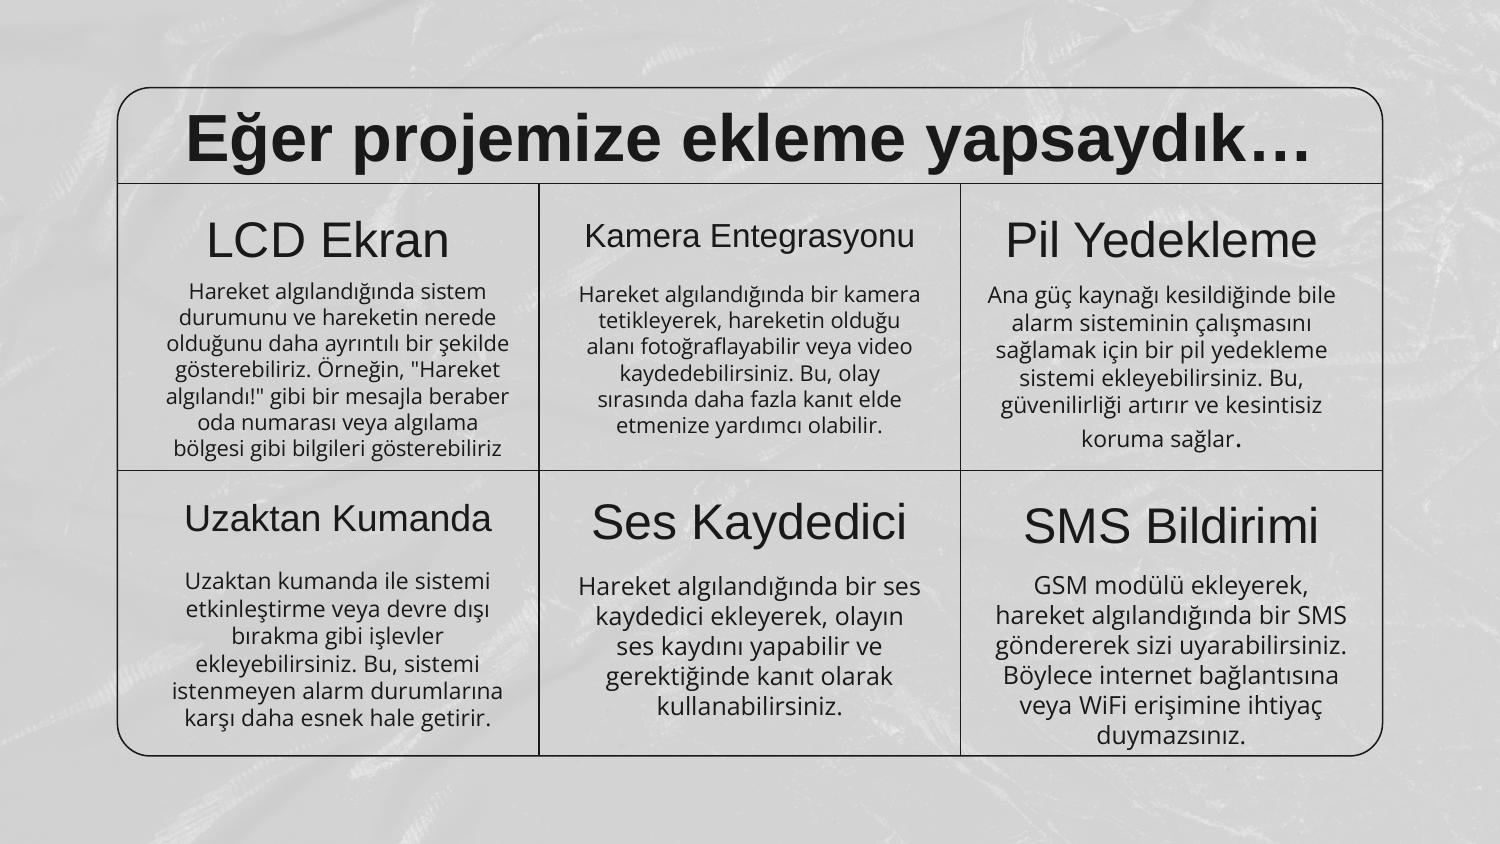

Eğer projemize ekleme yapsaydık…
LCD Ekran
Pil Yedekleme
Kamera Entegrasyonu
Hareket algılandığında sistem durumunu ve hareketin nerede olduğunu daha ayrıntılı bir şekilde gösterebiliriz. Örneğin, "Hareket algılandı!" gibi bir mesajla beraber oda numarası veya algılama bölgesi gibi bilgileri gösterebiliriz
Hareket algılandığında bir kamera tetikleyerek, hareketin olduğu alanı fotoğraflayabilir veya video kaydedebilirsiniz. Bu, olay sırasında daha fazla kanıt elde etmenize yardımcı olabilir.
Ana güç kaynağı kesildiğinde bile alarm sisteminin çalışmasını sağlamak için bir pil yedekleme sistemi ekleyebilirsiniz. Bu, güvenilirliği artırır ve kesintisiz koruma sağlar.
Ses Kaydedici
Uzaktan Kumanda
SMS Bildirimi
Uzaktan kumanda ile sistemi etkinleştirme veya devre dışı bırakma gibi işlevler ekleyebilirsiniz. Bu, sistemi istenmeyen alarm durumlarına karşı daha esnek hale getirir.
GSM modülü ekleyerek, hareket algılandığında bir SMS göndererek sizi uyarabilirsiniz. Böylece internet bağlantısına veya WiFi erişimine ihtiyaç duymazsınız.
Hareket algılandığında bir ses kaydedici ekleyerek, olayın ses kaydını yapabilir ve gerektiğinde kanıt olarak kullanabilirsiniz.